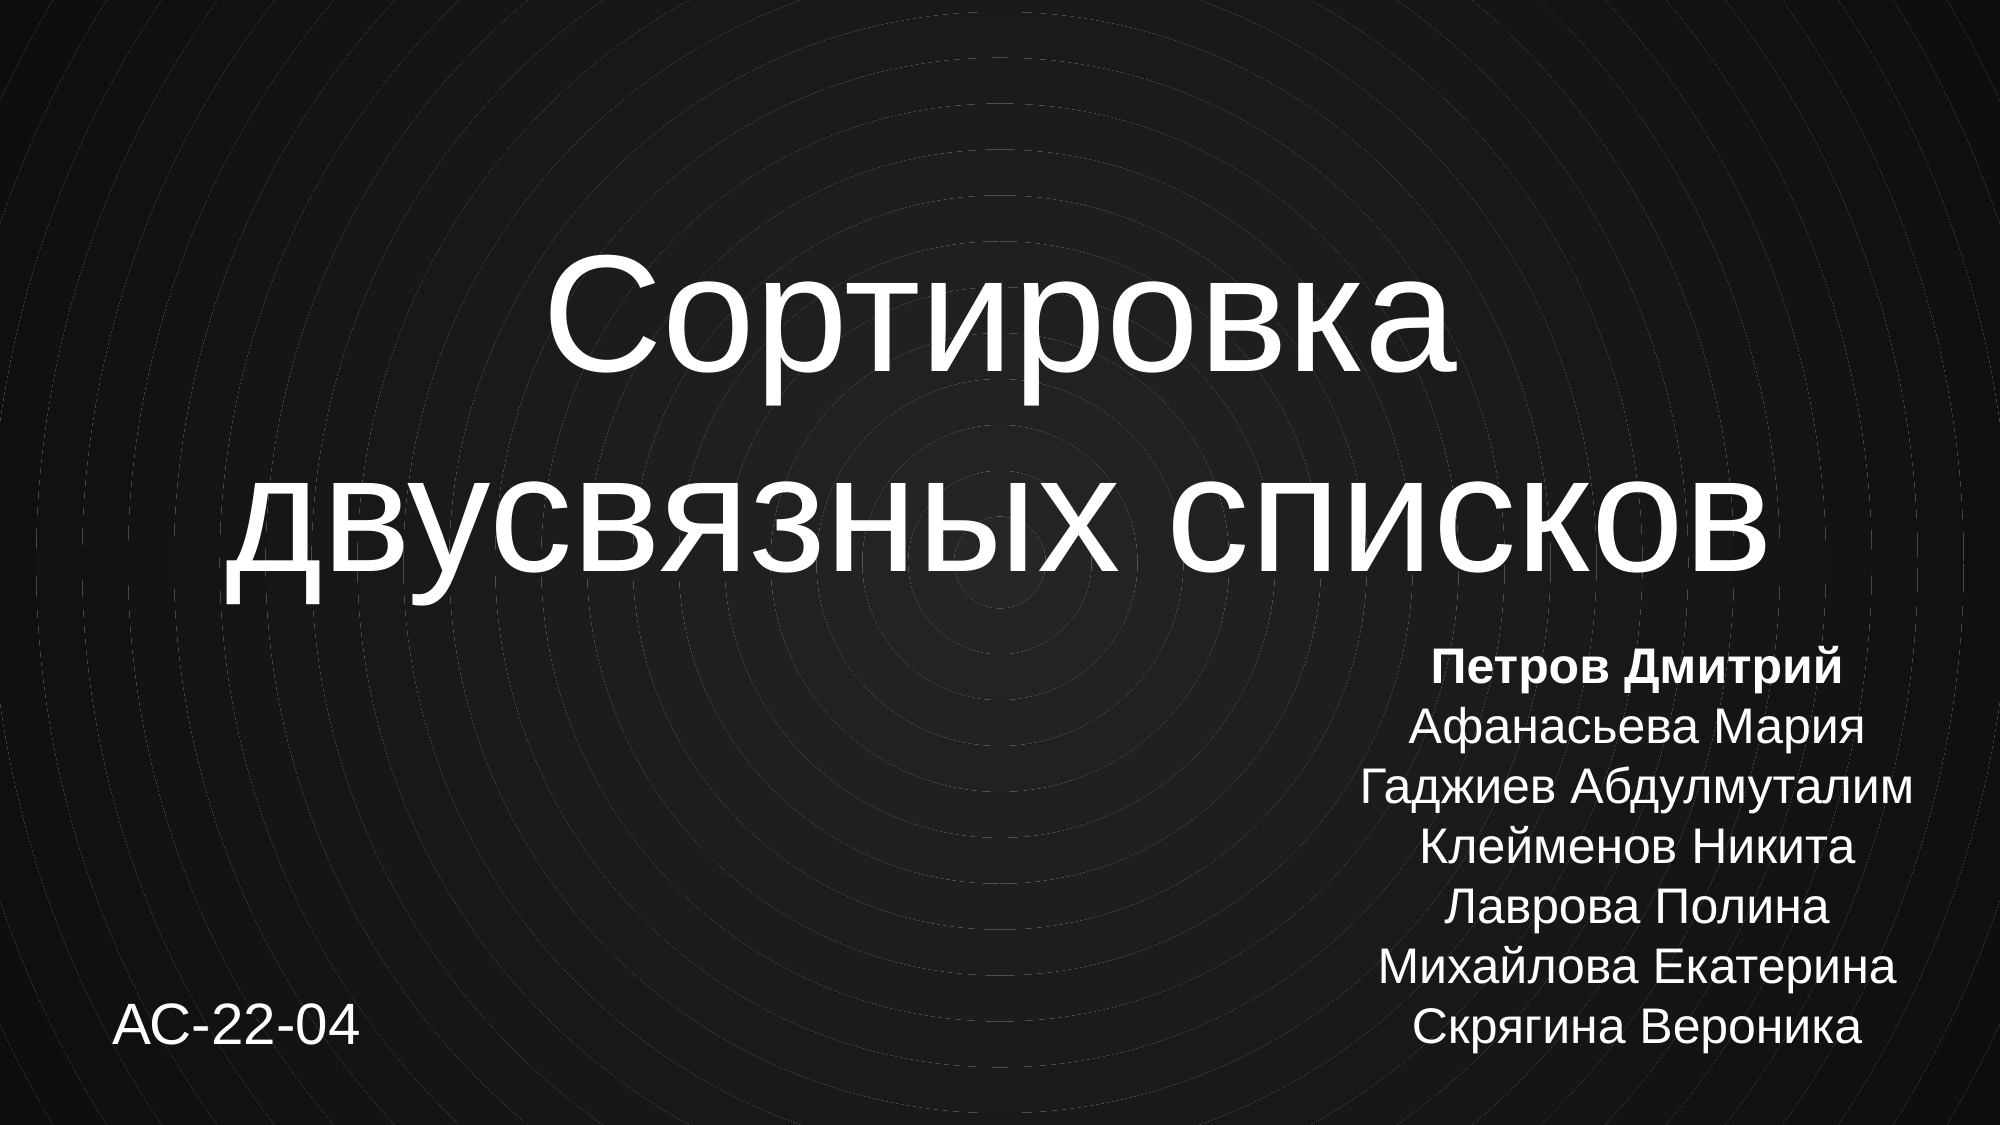

Сортировка двусвязных списков
Петров Дмитрий Афанасьева Мария
Гаджиев Абдулмуталим
Клейменов Никита
Лаврова Полина
Михайлова Екатерина
Скрягина Вероника
АС-22-04